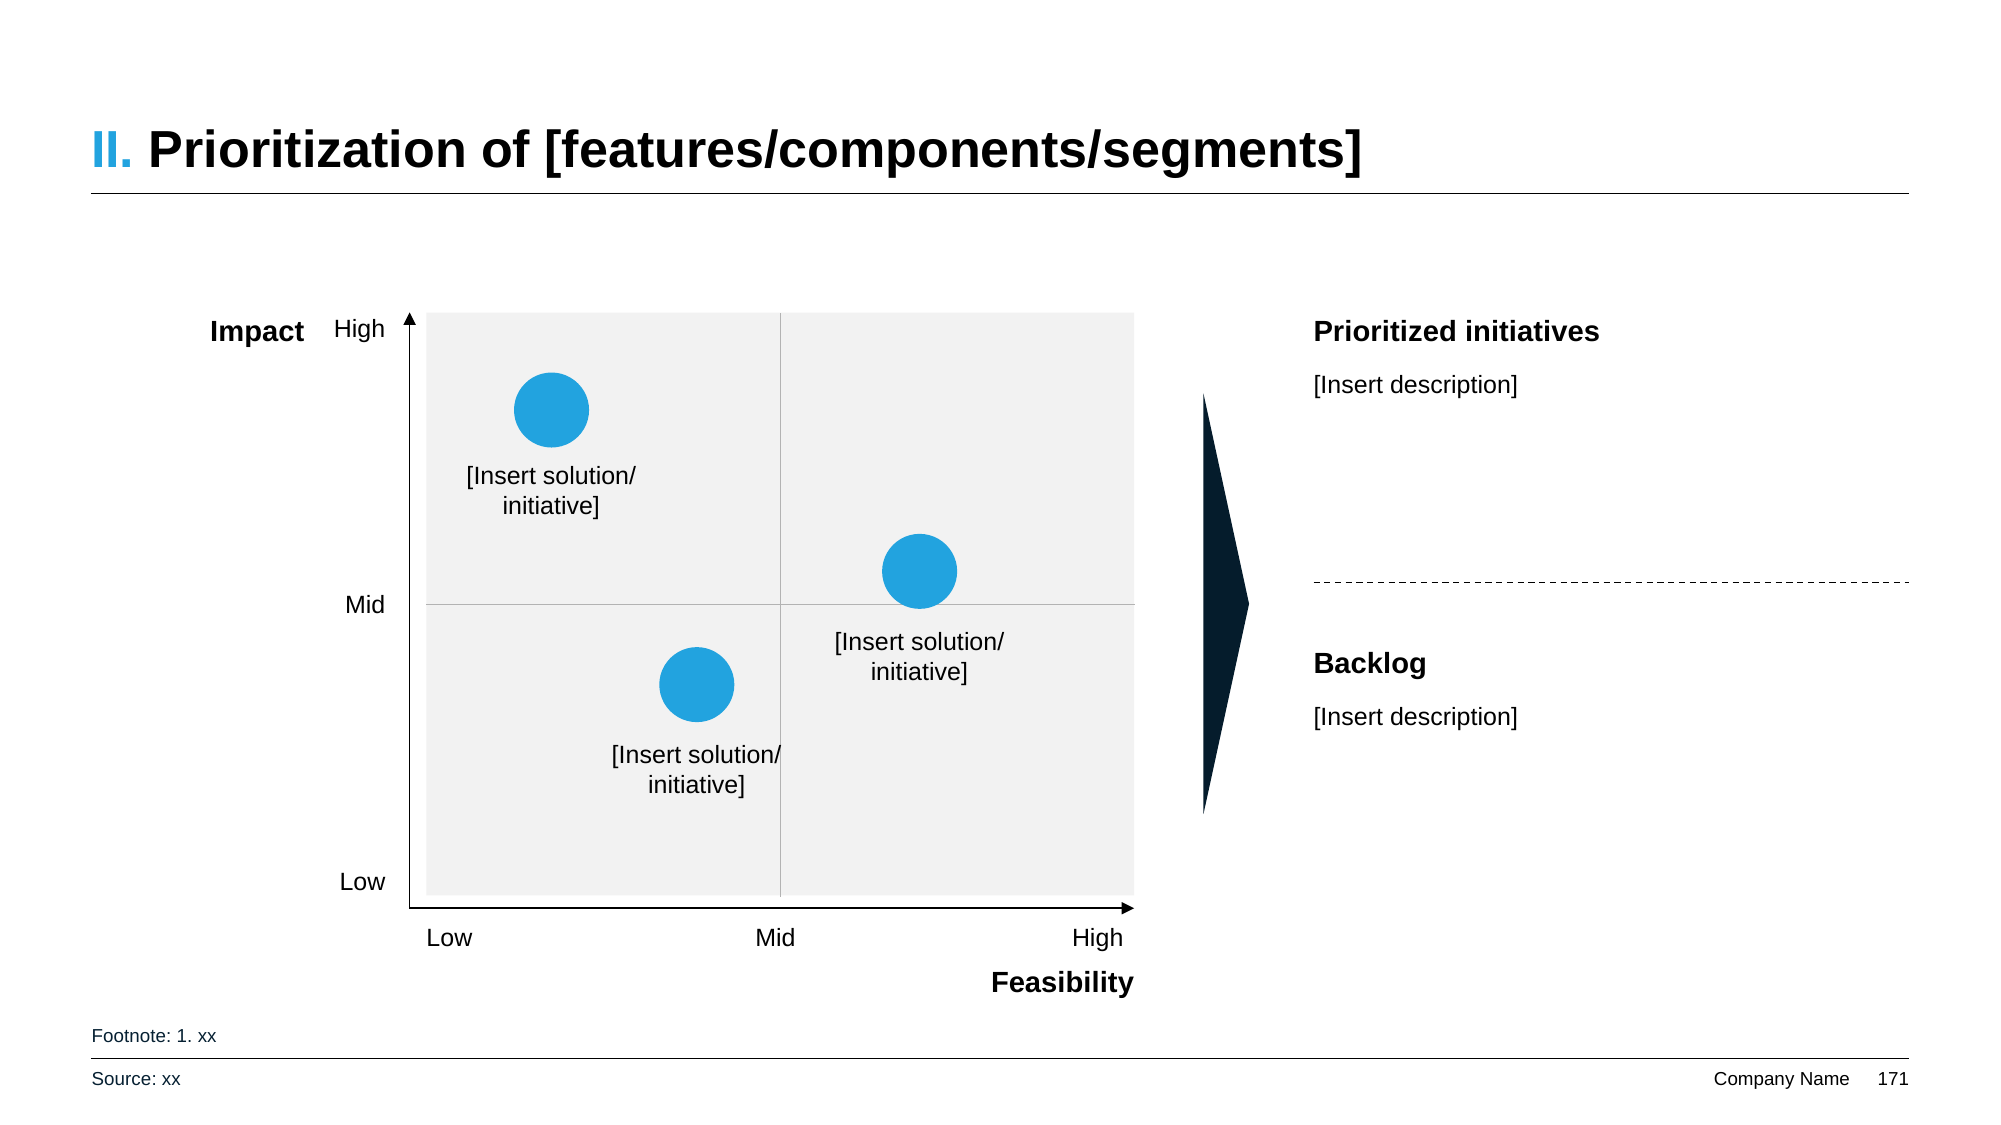

# II. Prioritization of [features/components/segments]
High

Impact
Prioritized initiatives
[Insert description]

[Insert solution/
initiative]

Mid
[Insert solution/
initiative]
Backlog

[Insert description]
[Insert solution/
initiative]
Low
Low
Mid
High
Feasibility
Footnote: 1. xx
Source: xx